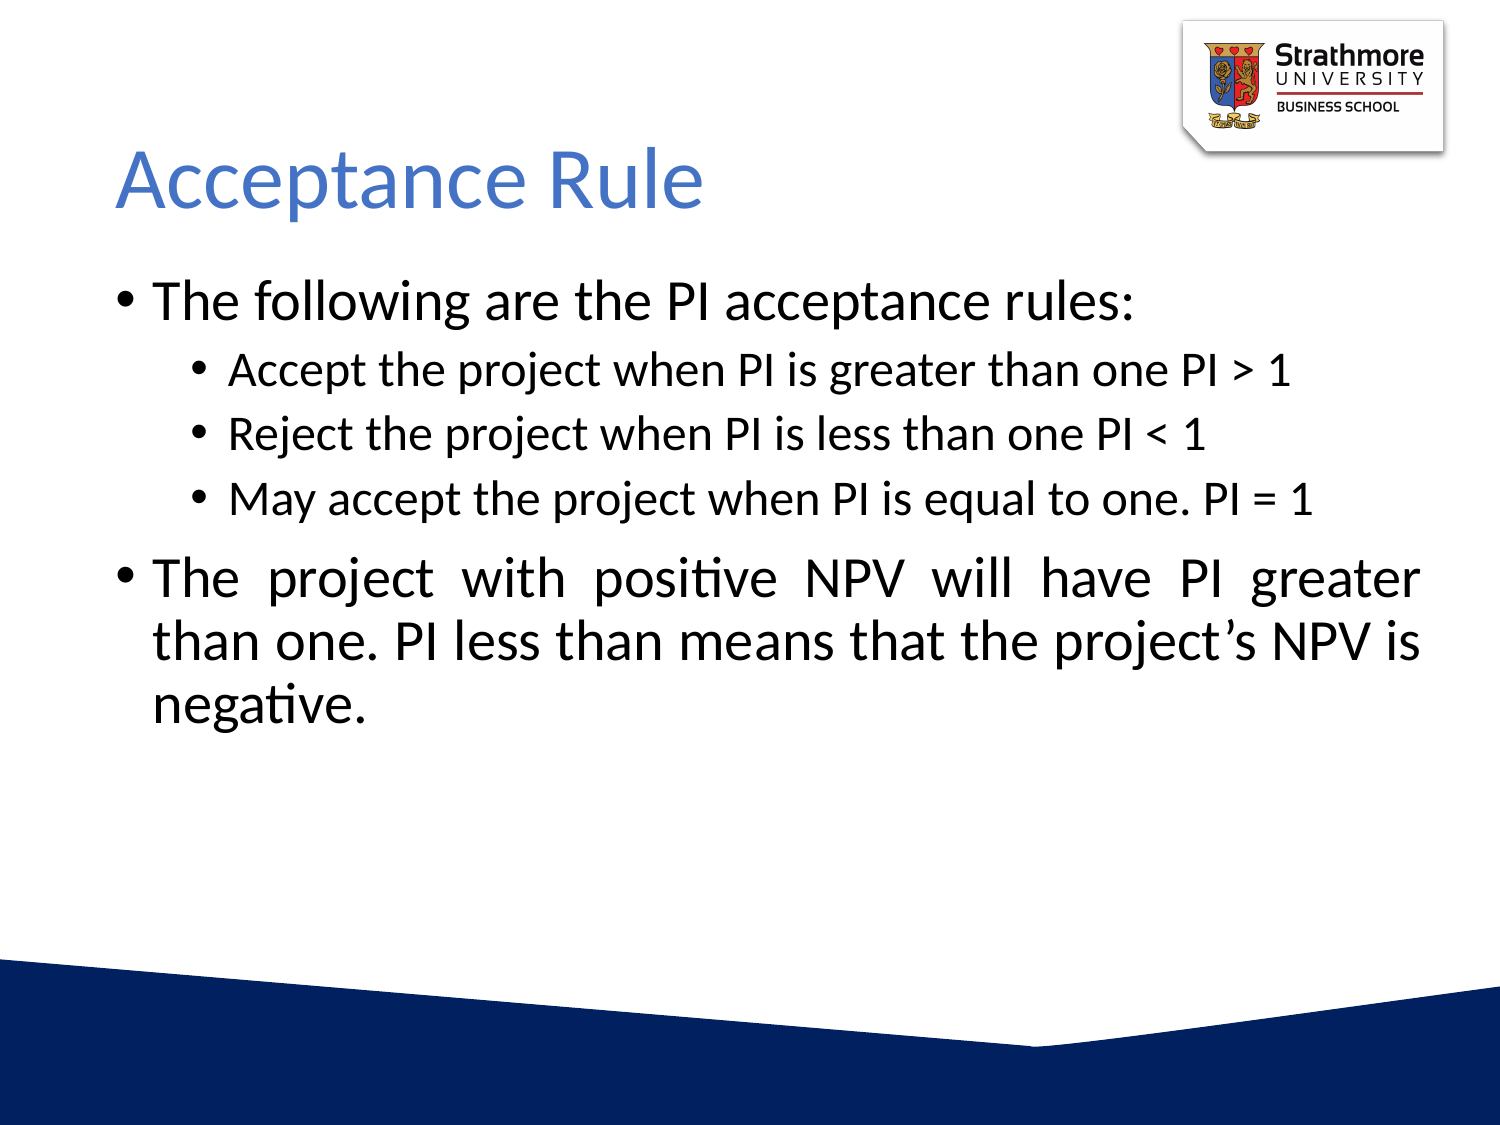

# Acceptance Rule
The following are the PI acceptance rules:
Accept the project when PI is greater than one PI > 1
Reject the project when PI is less than one PI < 1
May accept the project when PI is equal to one. PI = 1
The project with positive NPV will have PI greater than one. PI less than means that the project’s NPV is negative.